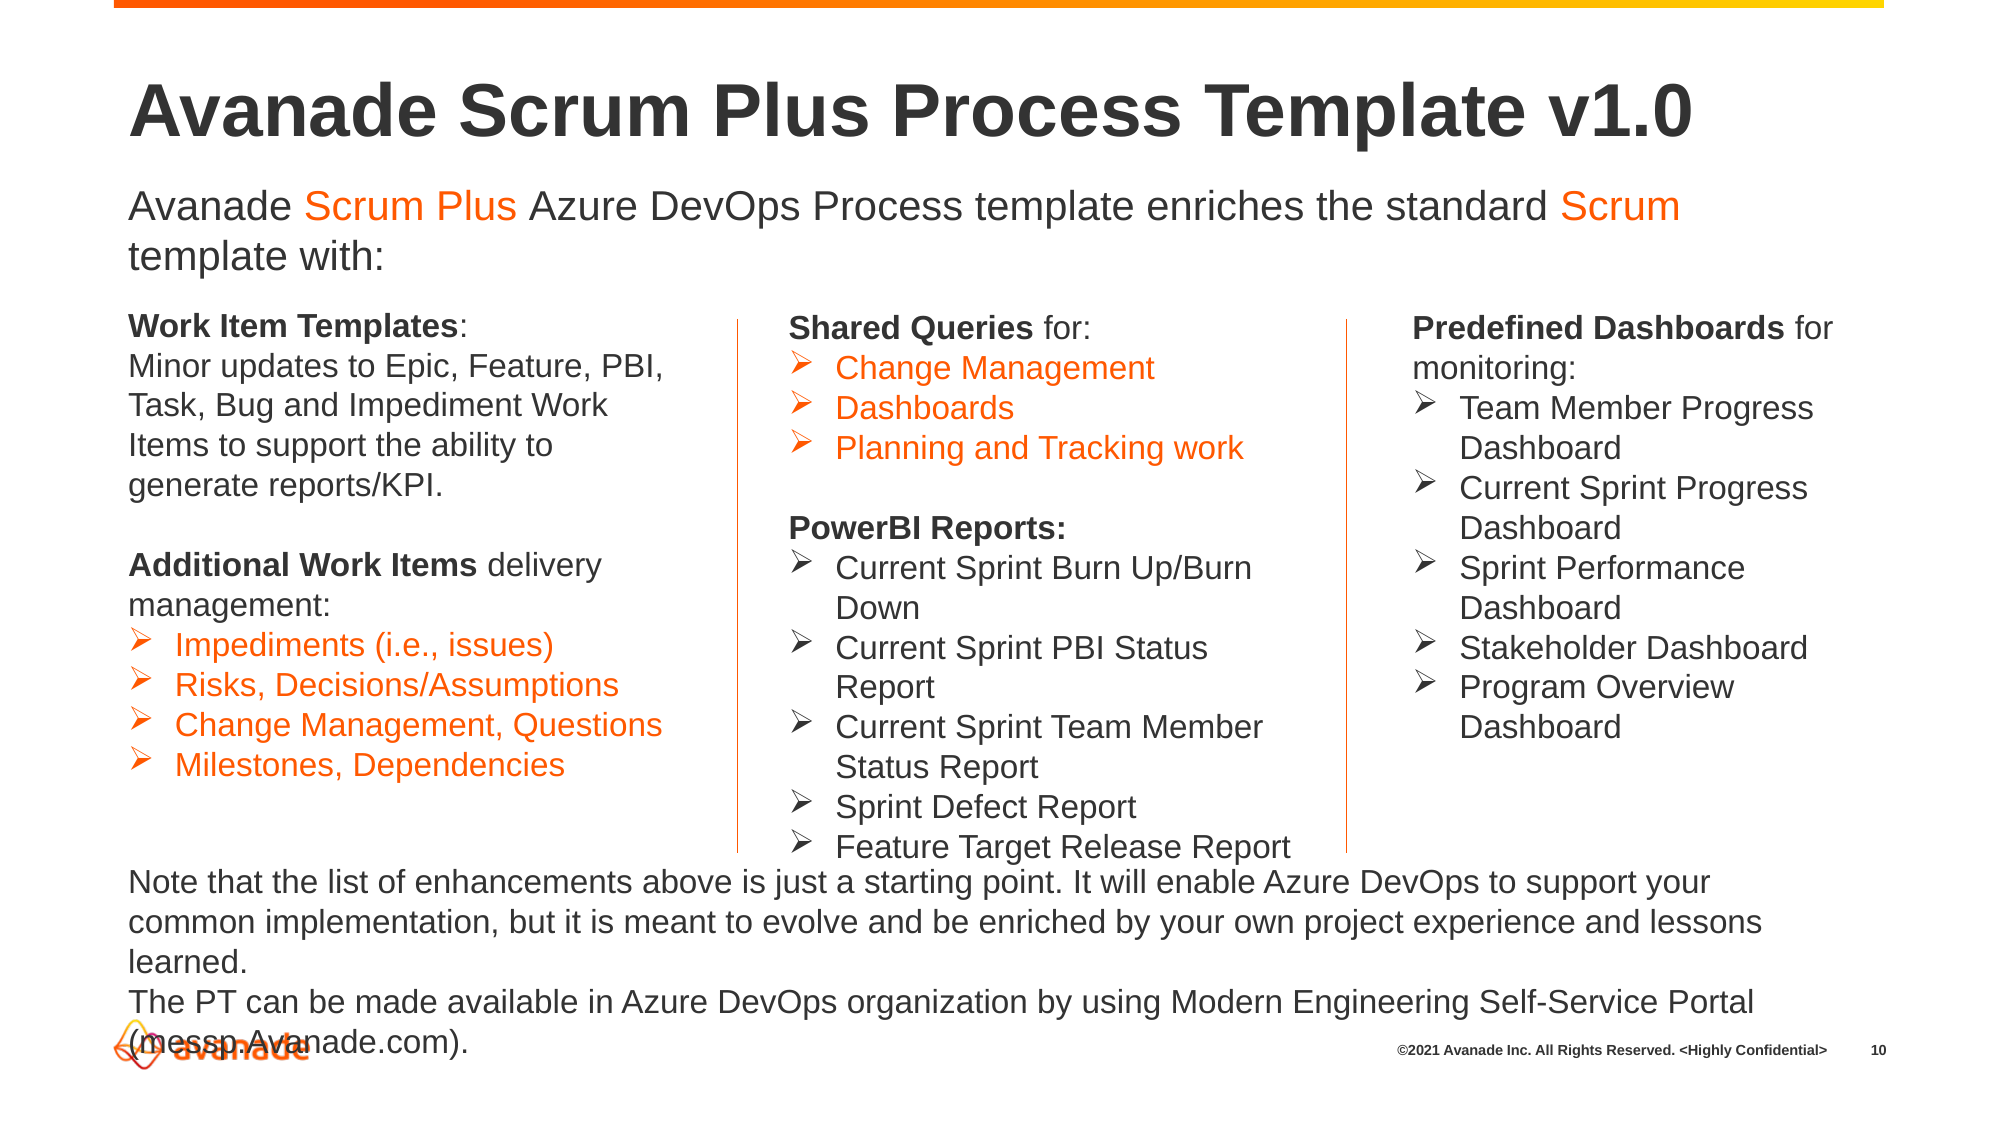

# Avanade Scrum Plus Process Template v1.0
Avanade Scrum Plus Azure DevOps Process template enriches the standard Scrum template with:
Work Item Templates:
Minor updates to Epic, Feature, PBI, Task, Bug and Impediment Work Items to support the ability to generate reports/KPI.

Additional Work Items delivery management:
Impediments (i.e., issues)
Risks, Decisions/Assumptions
Change Management, Questions
Milestones, Dependencies

Shared Queries for:
Change Management
Dashboards
Planning and Tracking work

PowerBI Reports:
Current Sprint Burn Up/Burn Down
Current Sprint PBI Status Report
Current Sprint Team Member Status Report
Sprint Defect Report
Feature Target Release Report

Predefined Dashboards for monitoring:
Team Member Progress Dashboard
Current Sprint Progress Dashboard
Sprint Performance Dashboard
Stakeholder Dashboard
Program Overview Dashboard

Note that the list of enhancements above is just a starting point. It will enable Azure DevOps to support your common implementation, but it is meant to evolve and be enriched by your own project experience and lessons learned.
The PT can be made available in Azure DevOps organization by using Modern Engineering Self-Service Portal (messp.Avanade.com).